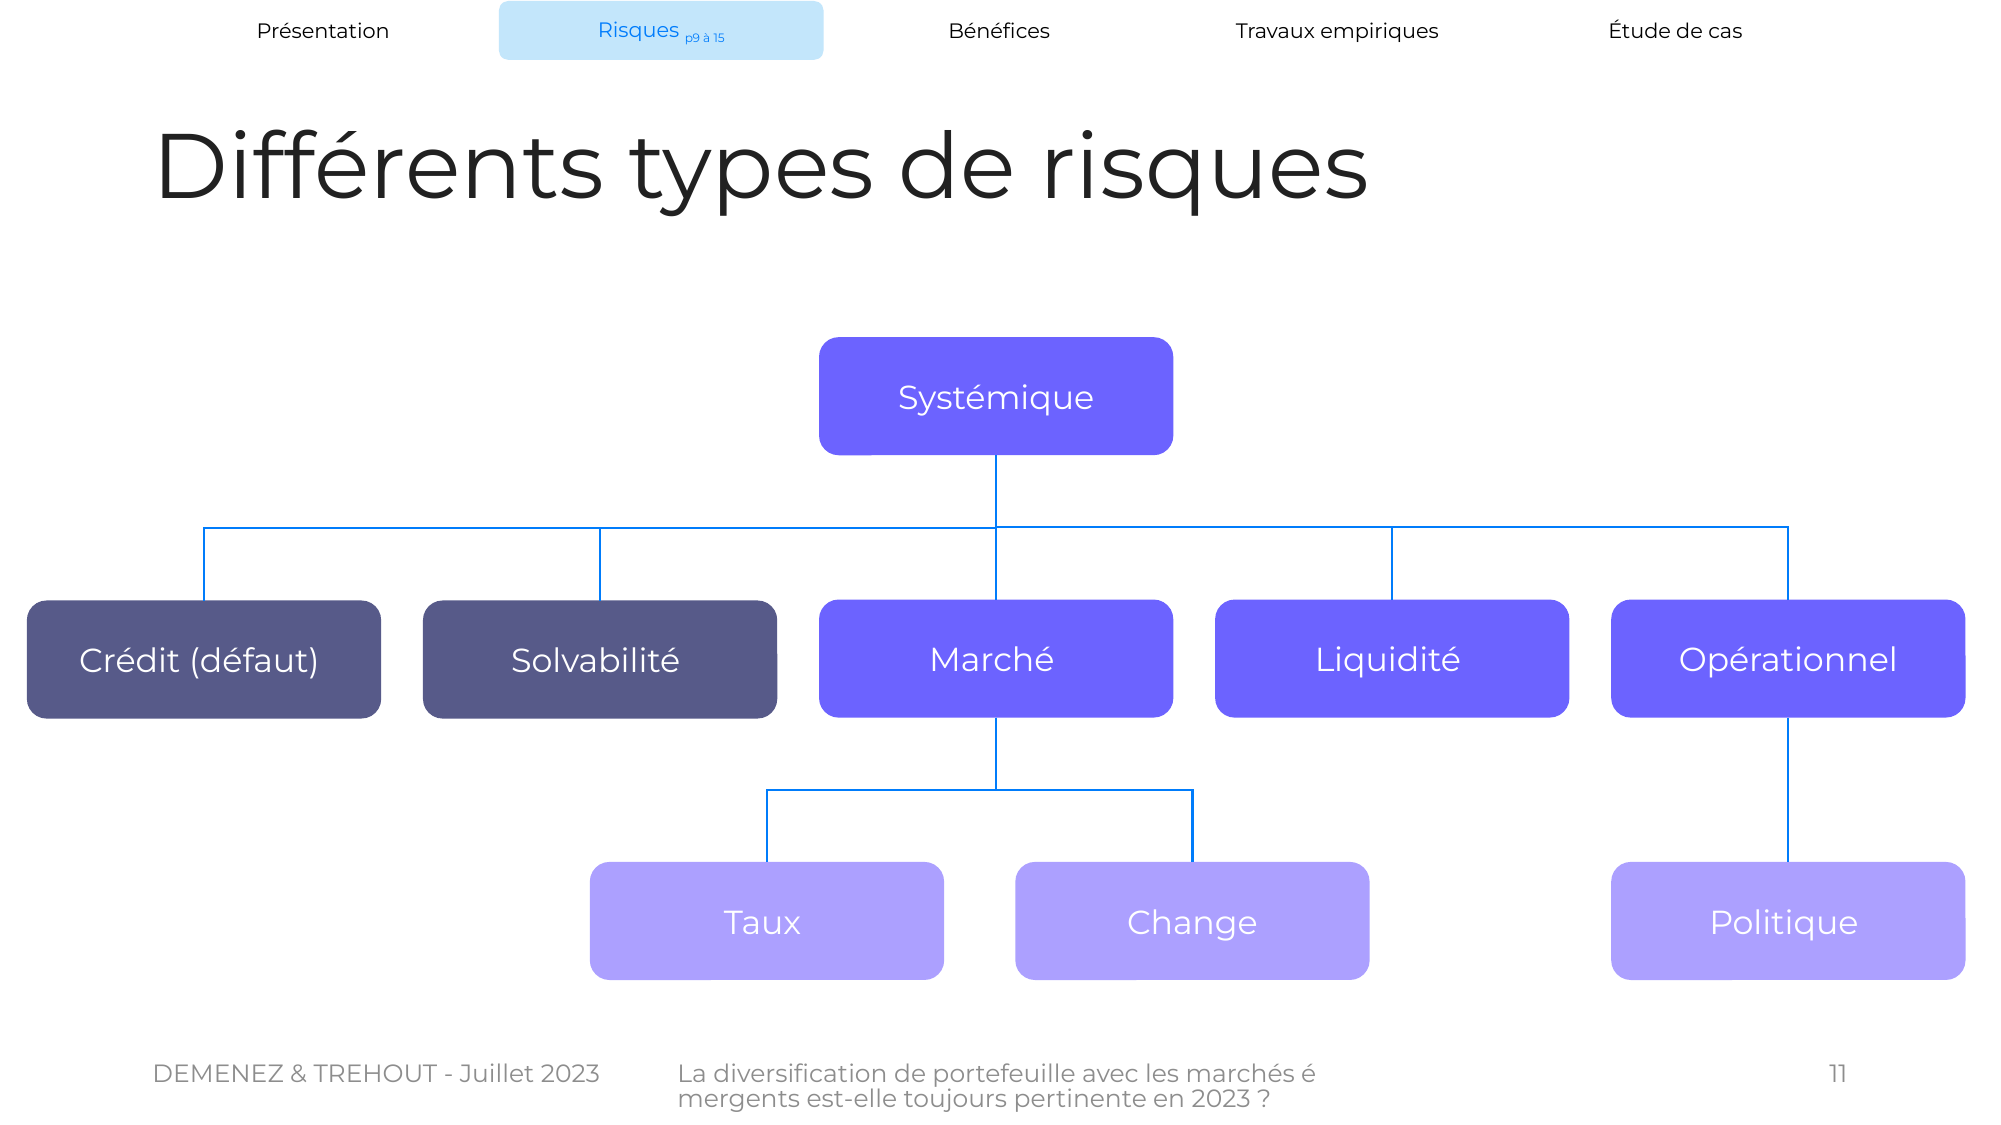

# Différents types de risques
Systémique
Marché
Liquidité
Opérationnel
Crédit (défaut)
Solvabilité
Taux
Change
Politique
DEMENEZ & TREHOUT - Juillet 2023
La diversification de portefeuille avec les marchés émergents est-elle toujours pertinente en 2023 ?
11